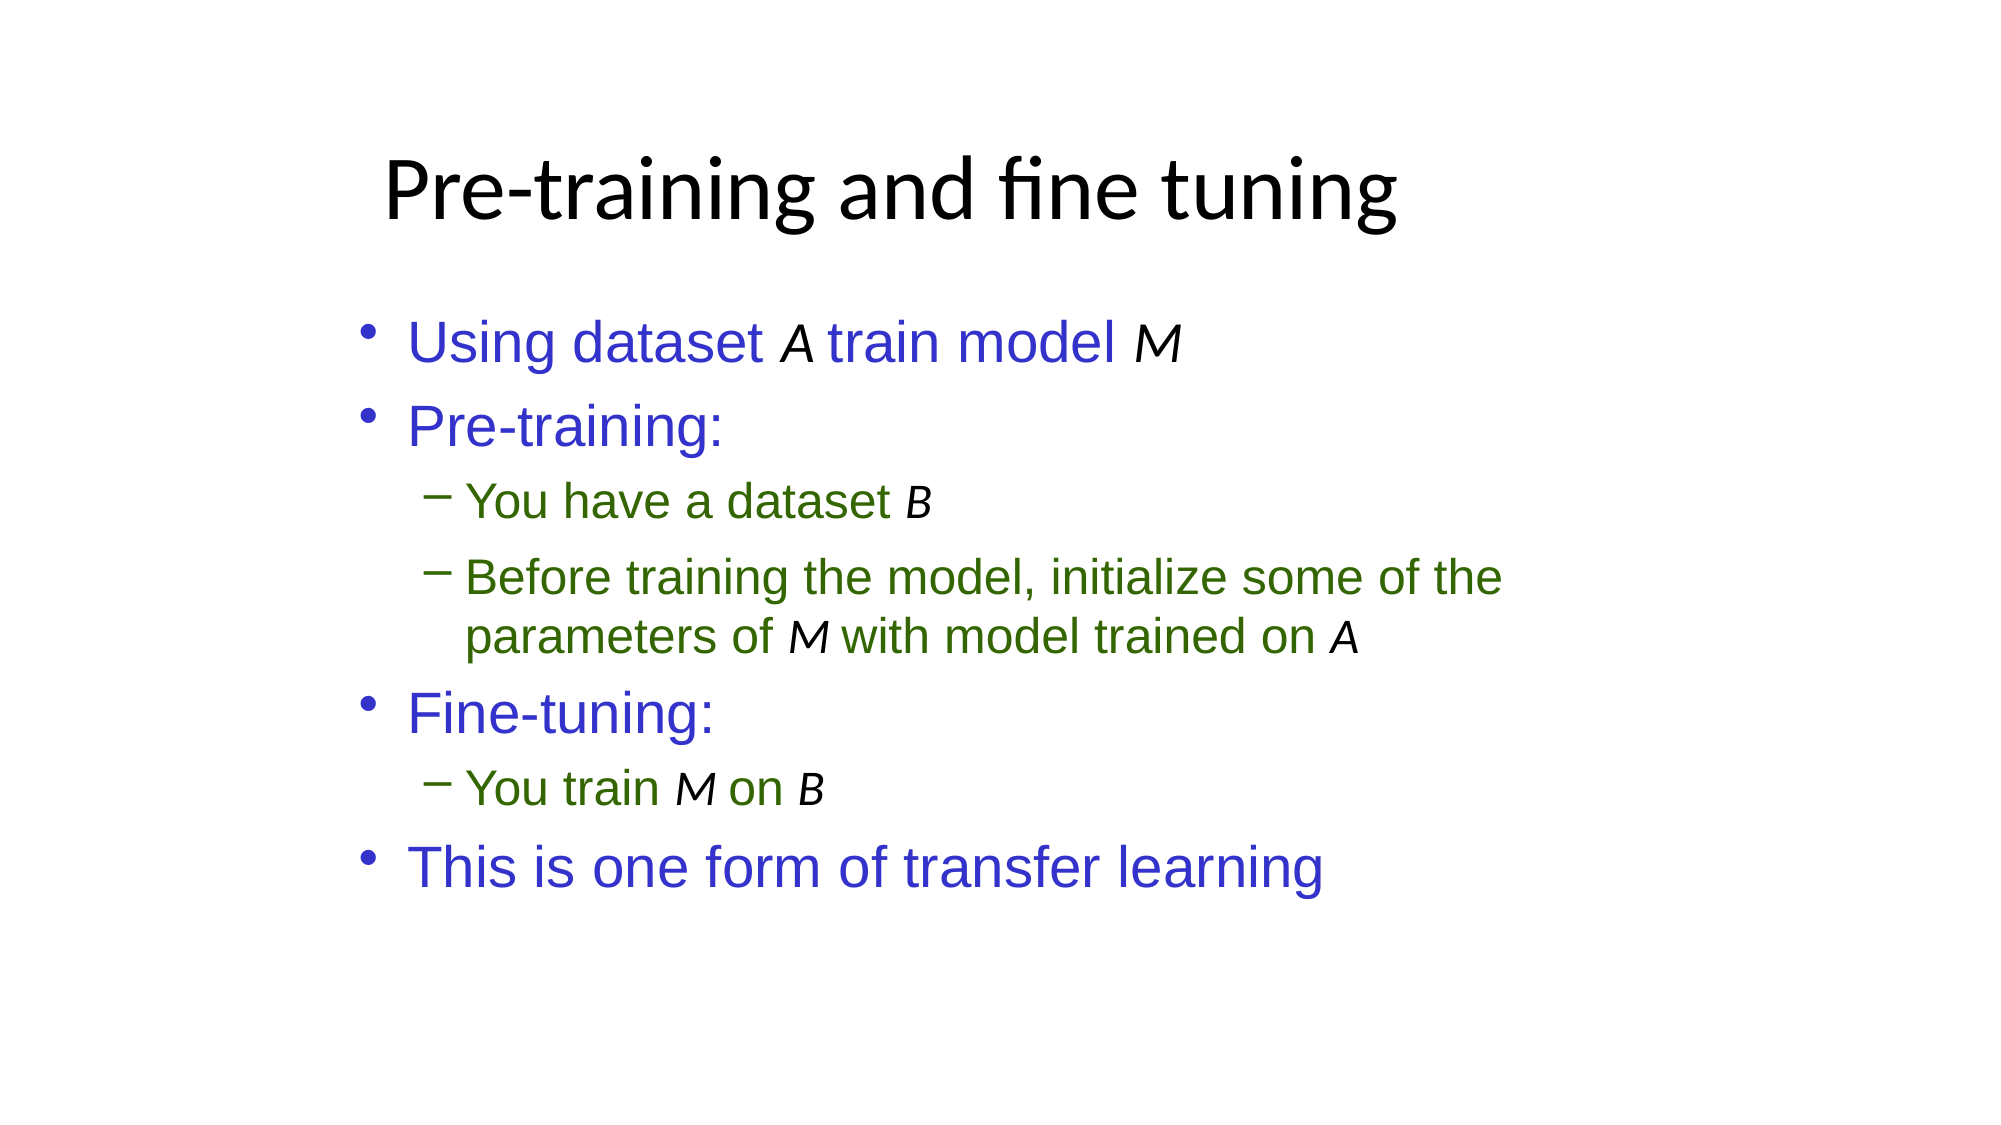

86
# Pre-training and fine tuning
Using dataset A train model M
Pre-training:
You have a dataset B
Before training the model, initialize some of the  parameters of M with model trained on A
Fine-tuning:
You train M on B
This is one form of transfer learning